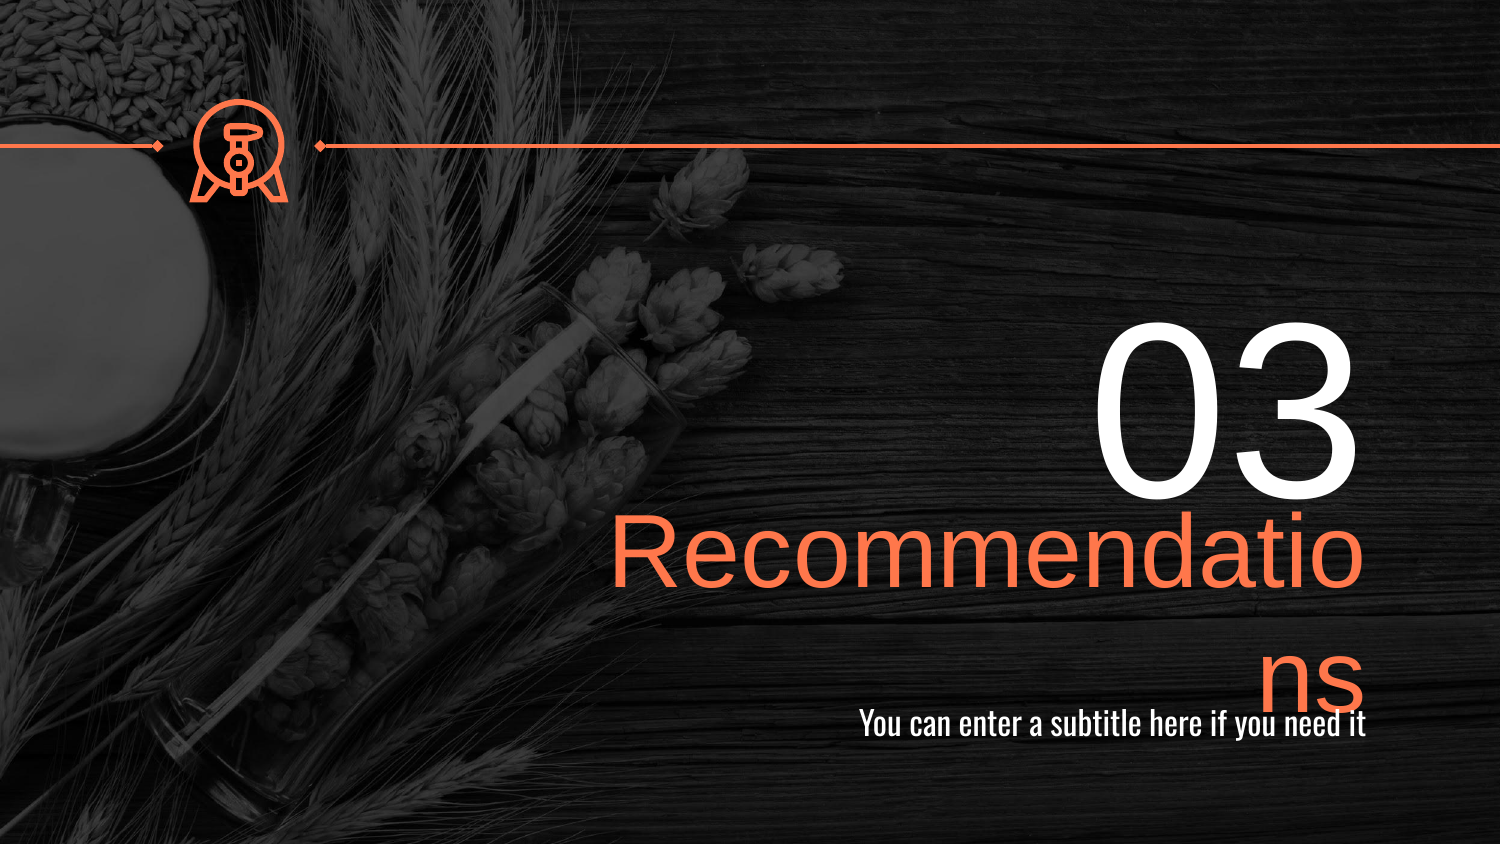

03
# Recommendations
You can enter a subtitle here if you need it